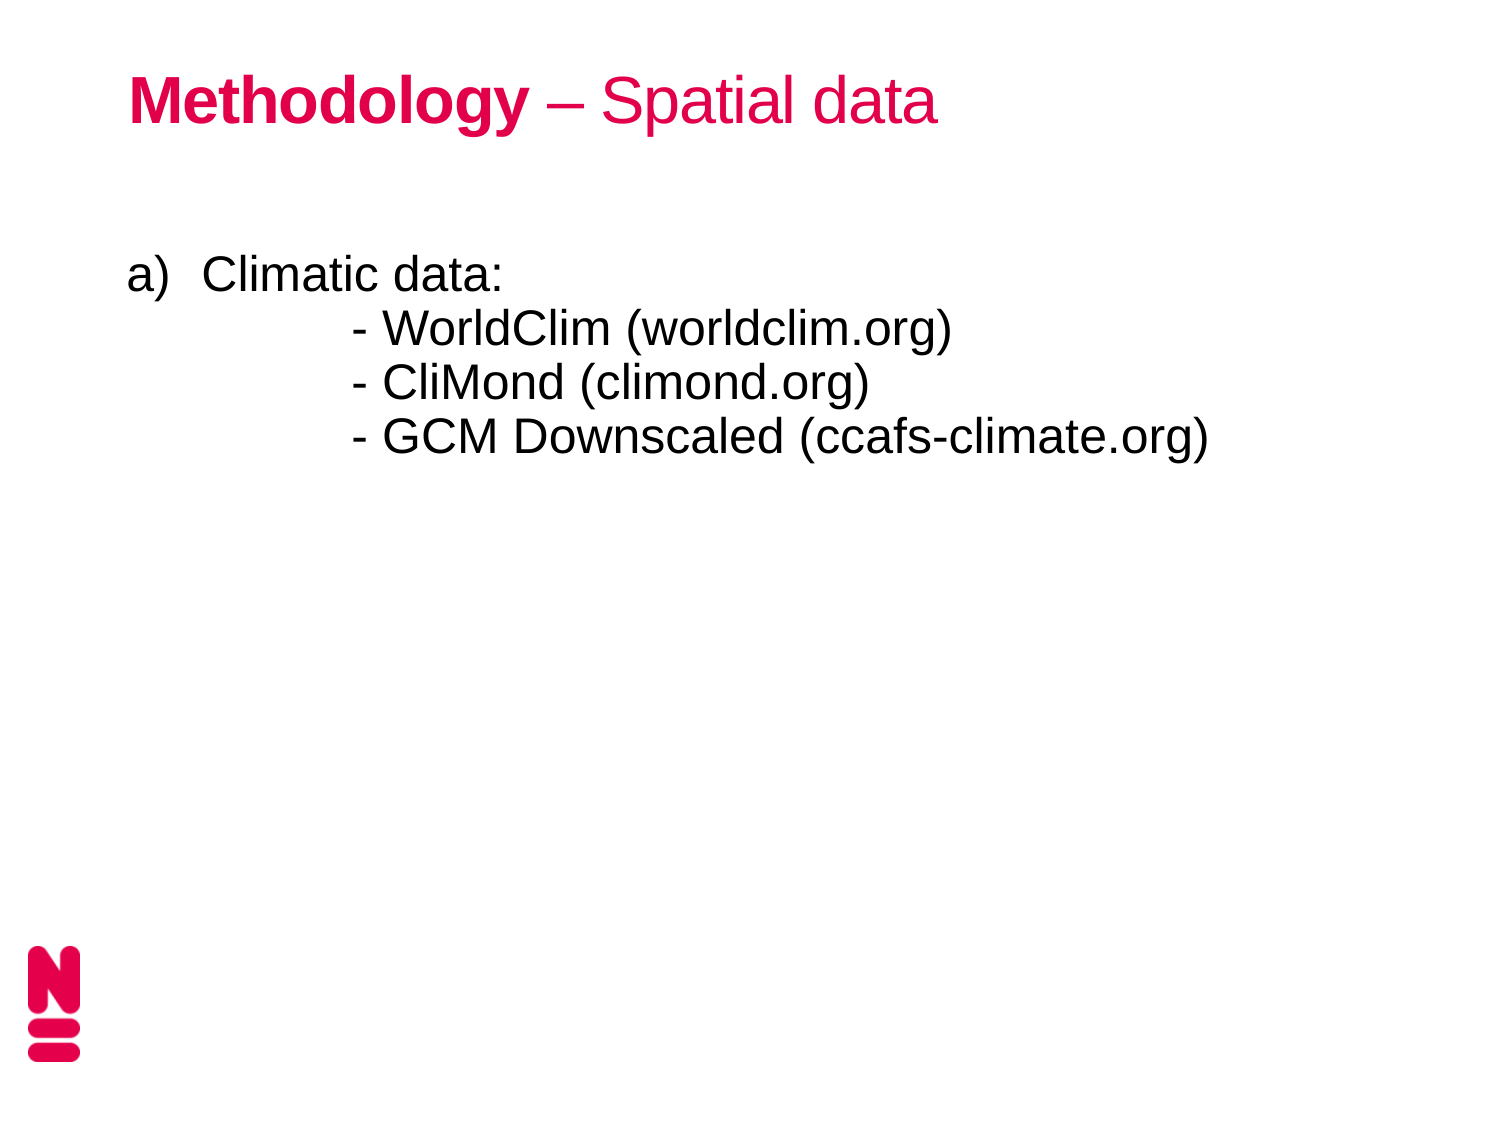

# Methodology – Spatial data
Climatic data:
	- WorldClim (worldclim.org)
	- CliMond (climond.org)
	- GCM Downscaled (ccafs-climate.org)